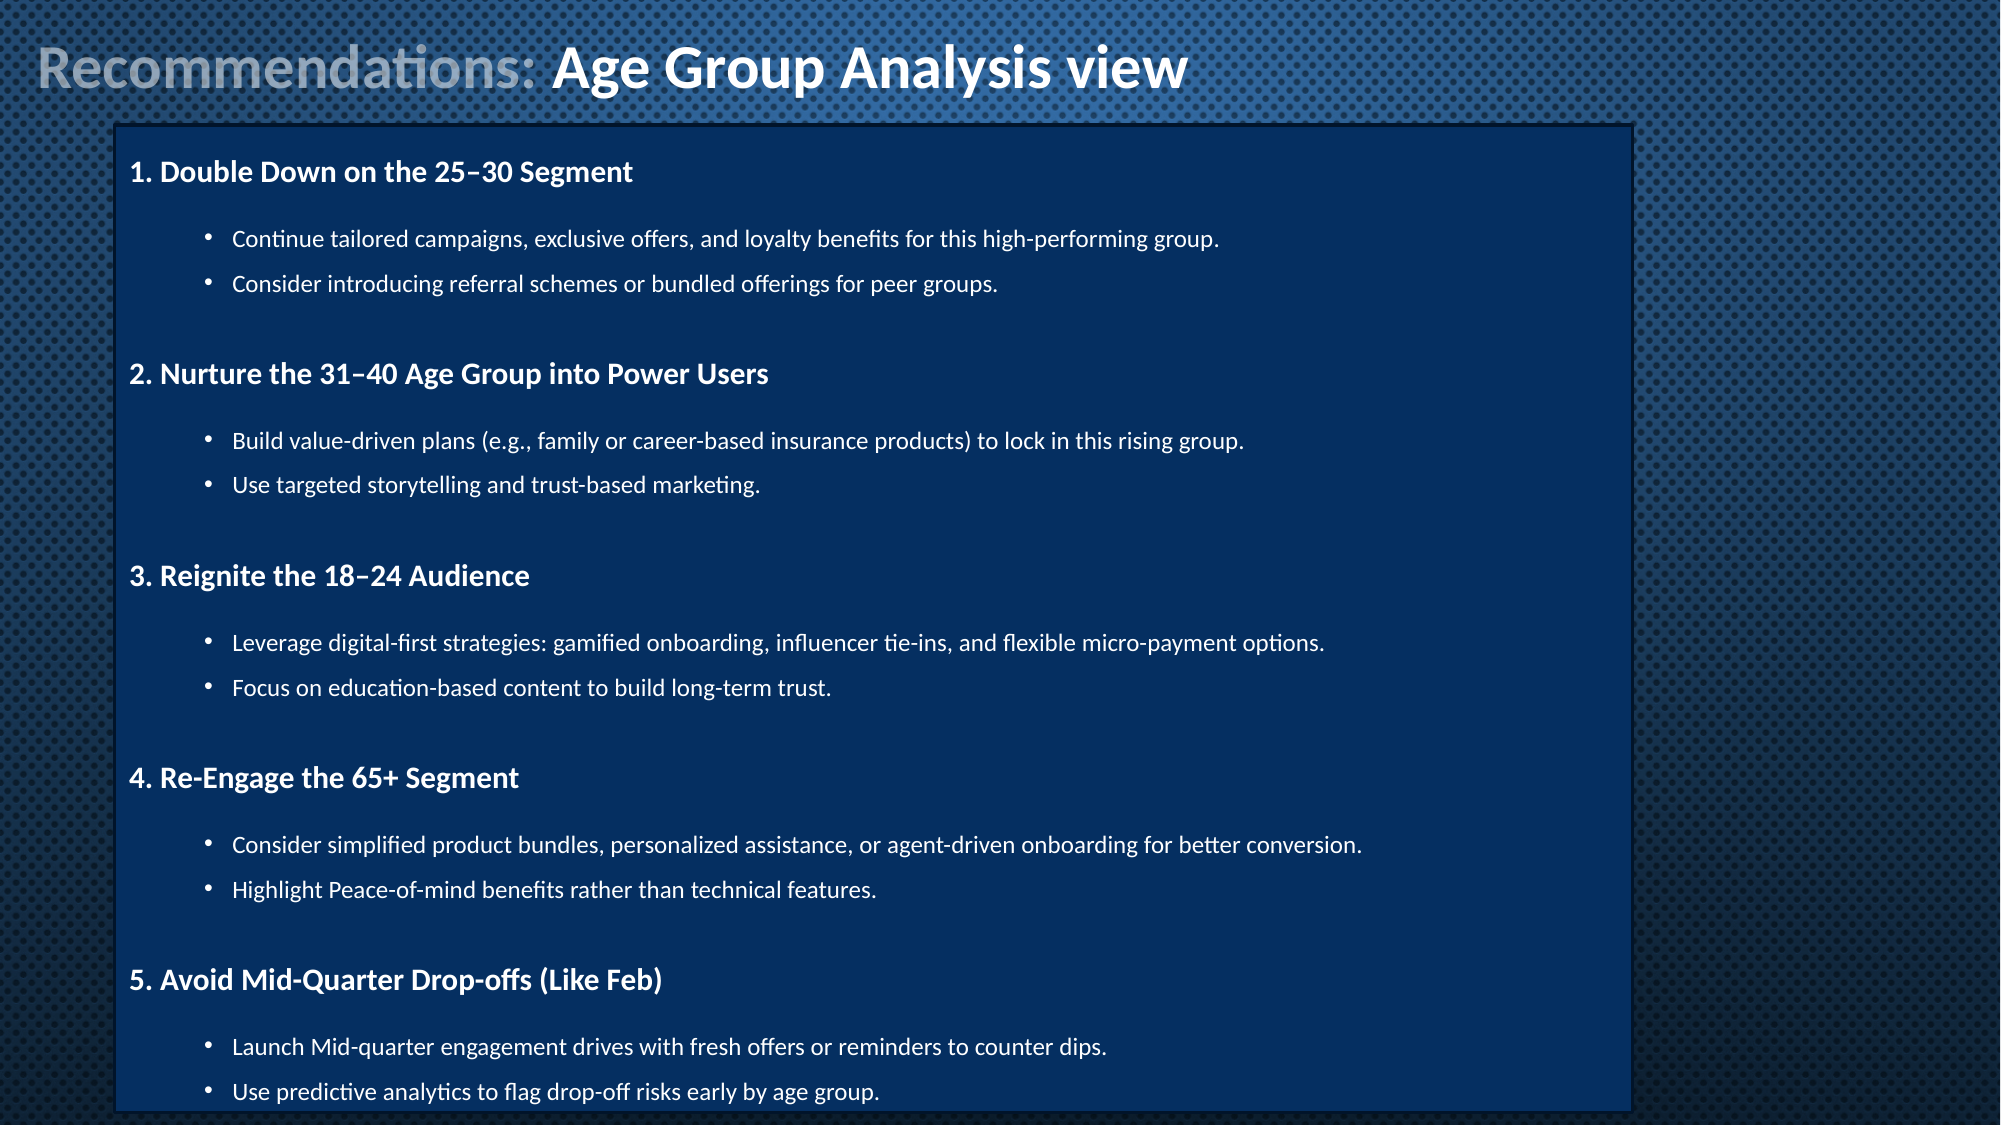

Recommendations: Age Group Analysis view
1. Double Down on the 25–30 Segment

Continue tailored campaigns, exclusive offers, and loyalty benefits for this high-performing group.
Consider introducing referral schemes or bundled offerings for peer groups.

2. Nurture the 31–40 Age Group into Power Users

Build value-driven plans (e.g., family or career-based insurance products) to lock in this rising group.
Use targeted storytelling and trust-based marketing.

3. Reignite the 18–24 Audience

Leverage digital-first strategies: gamified onboarding, influencer tie-ins, and flexible micro-payment options.
Focus on education-based content to build long-term trust.

4. Re-Engage the 65+ Segment

Consider simplified product bundles, personalized assistance, or agent-driven onboarding for better conversion.
Highlight Peace-of-mind benefits rather than technical features.

5. Avoid Mid-Quarter Drop-offs (Like Feb)

Launch Mid-quarter engagement drives with fresh offers or reminders to counter dips.
Use predictive analytics to flag drop-off risks early by age group.